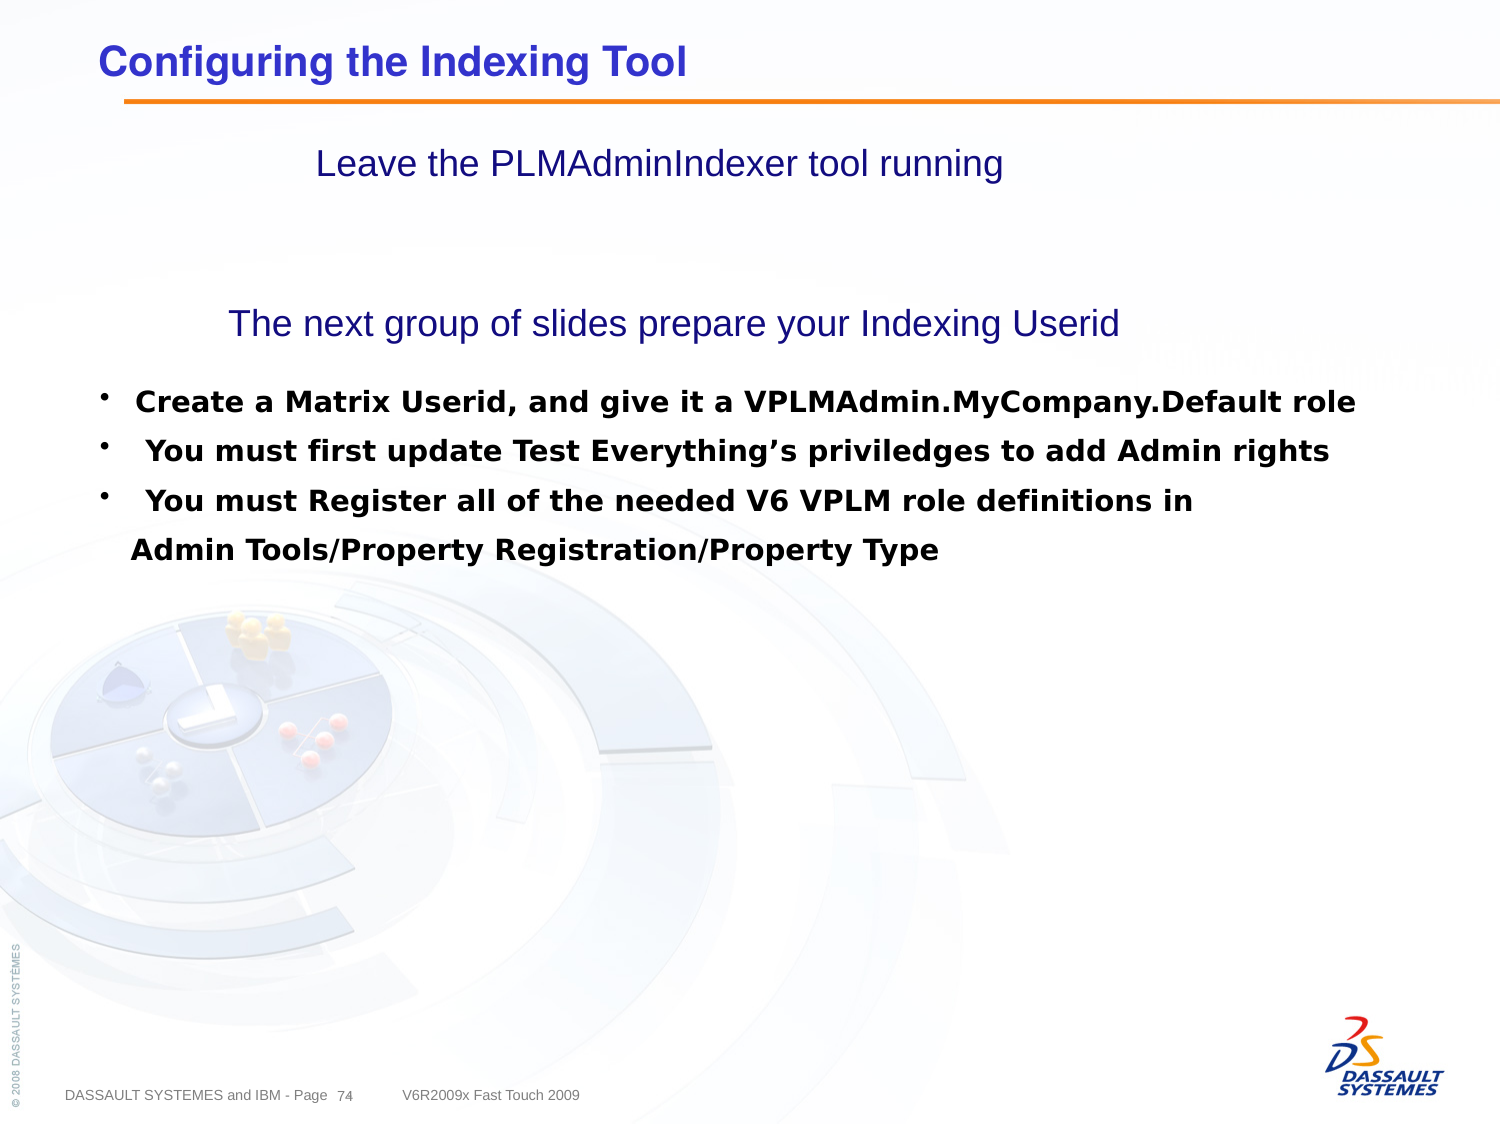

Configuring the Indexing Tool
Leave the PLMAdminIndexer tool running
The next group of slides prepare your Indexing Userid
Create a Matrix Userid, and give it a VPLMAdmin.MyCompany.Default role
 You must first update Test Everything’s priviledges to add Admin rights
 You must Register all of the needed V6 VPLM role definitions in
   Admin Tools/Property Registration/Property Type